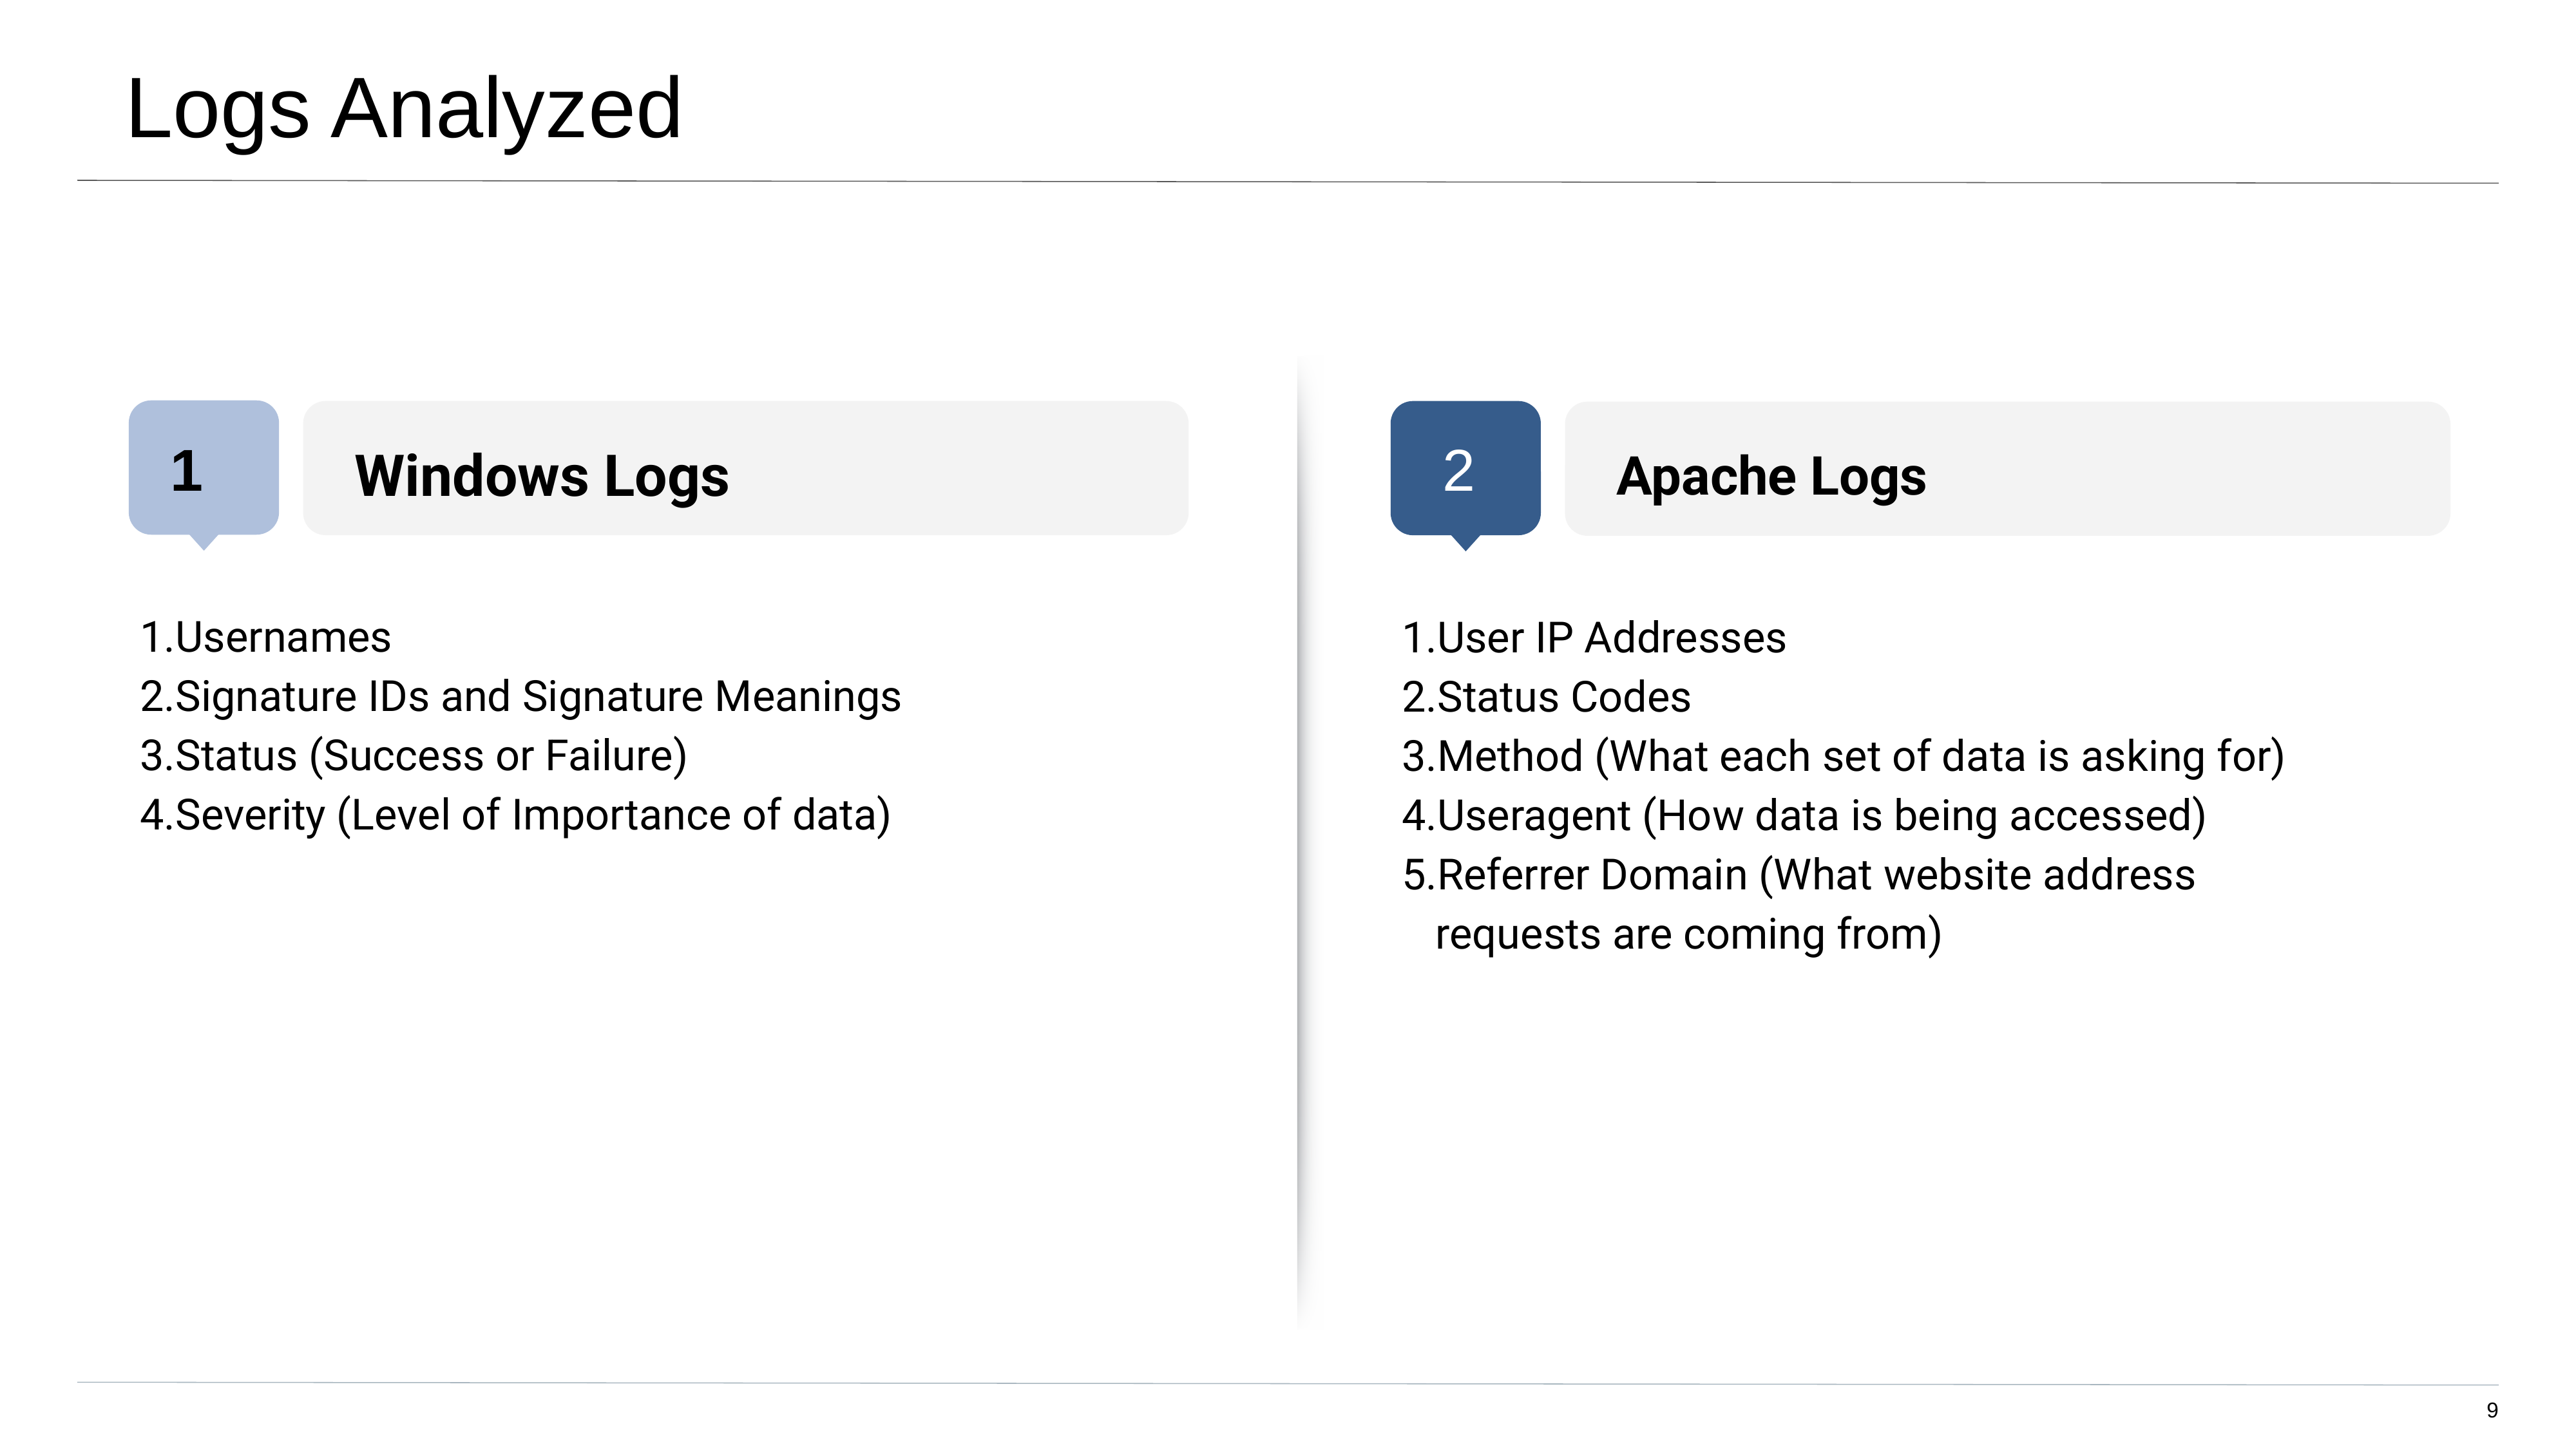

# Logs Analyzed
Windows Logs
Apache Logs
1
2
Usernames
Signature IDs and Signature Meanings
Status (Success or Failure)
Severity (Level of Importance of data)
User IP Addresses
Status Codes
Method (What each set of data is asking for)
Useragent (How data is being accessed)
Referrer Domain (What website address requests are coming from)

9